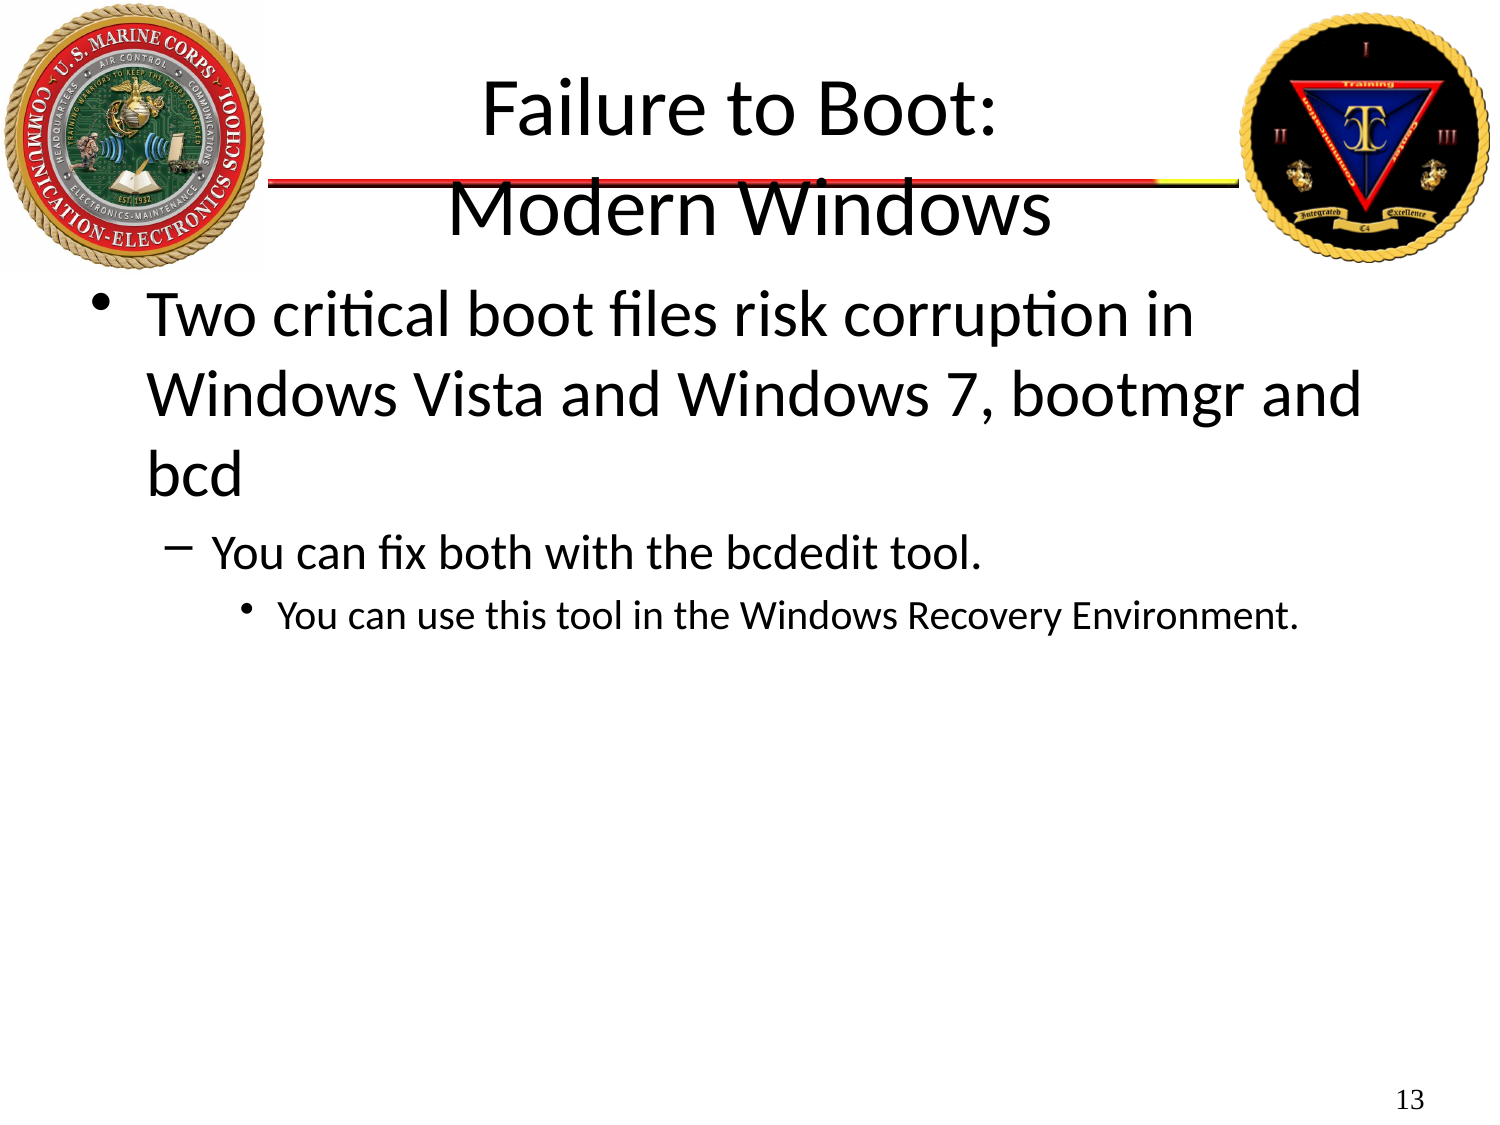

# Failure to Boot: Modern Windows
Two critical boot files risk corruption in Windows Vista and Windows 7, bootmgr and bcd
You can fix both with the bcdedit tool.
You can use this tool in the Windows Recovery Environment.